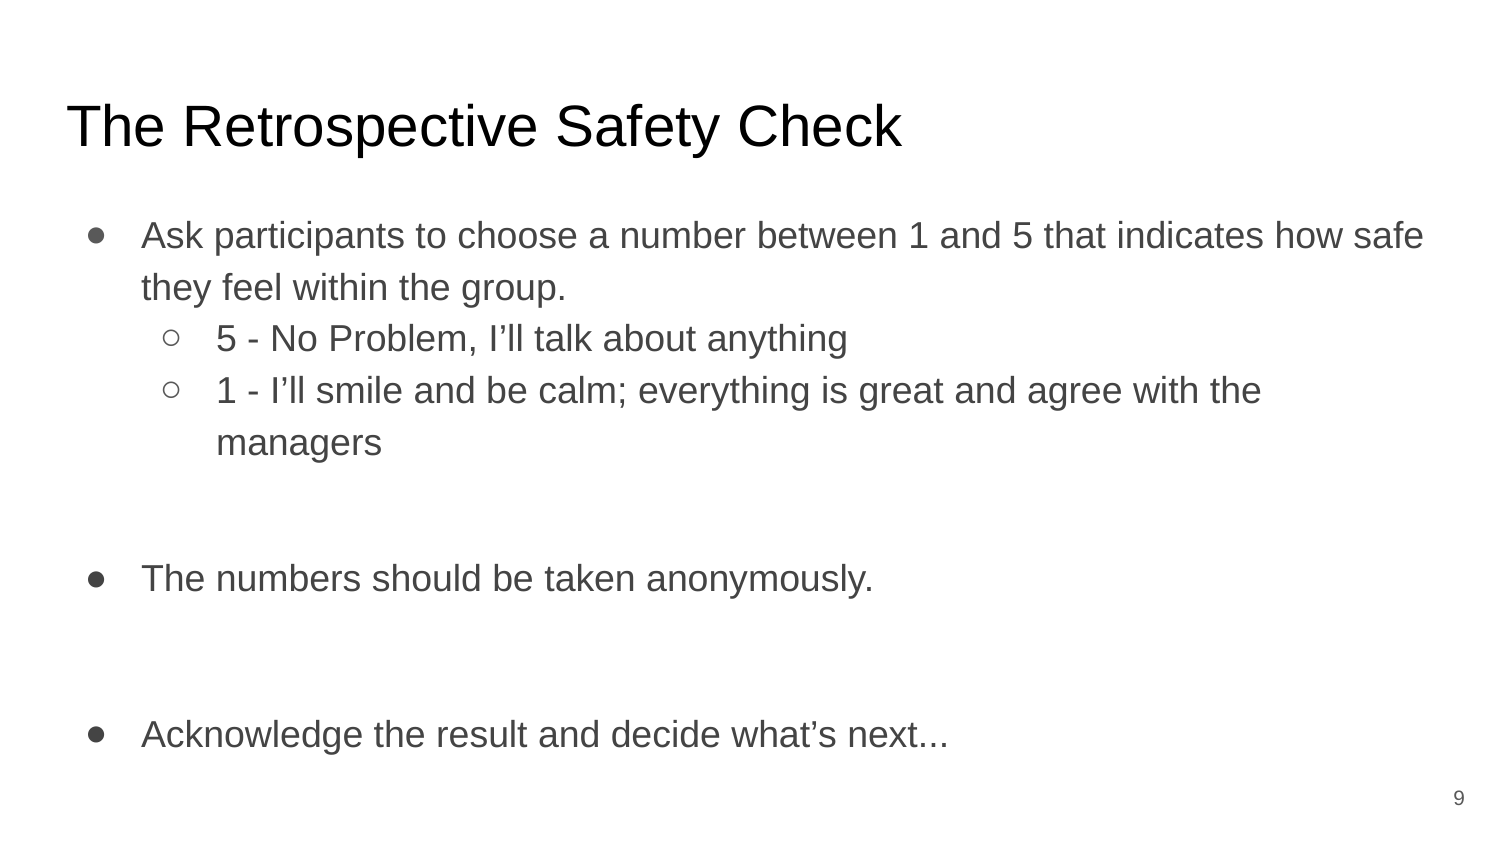

# The Retrospective Safety Check
Ask participants to choose a number between 1 and 5 that indicates how safe they feel within the group.
5 - No Problem, I’ll talk about anything
1 - I’ll smile and be calm; everything is great and agree with the managers

The numbers should be taken anonymously.

Acknowledge the result and decide what’s next...
9